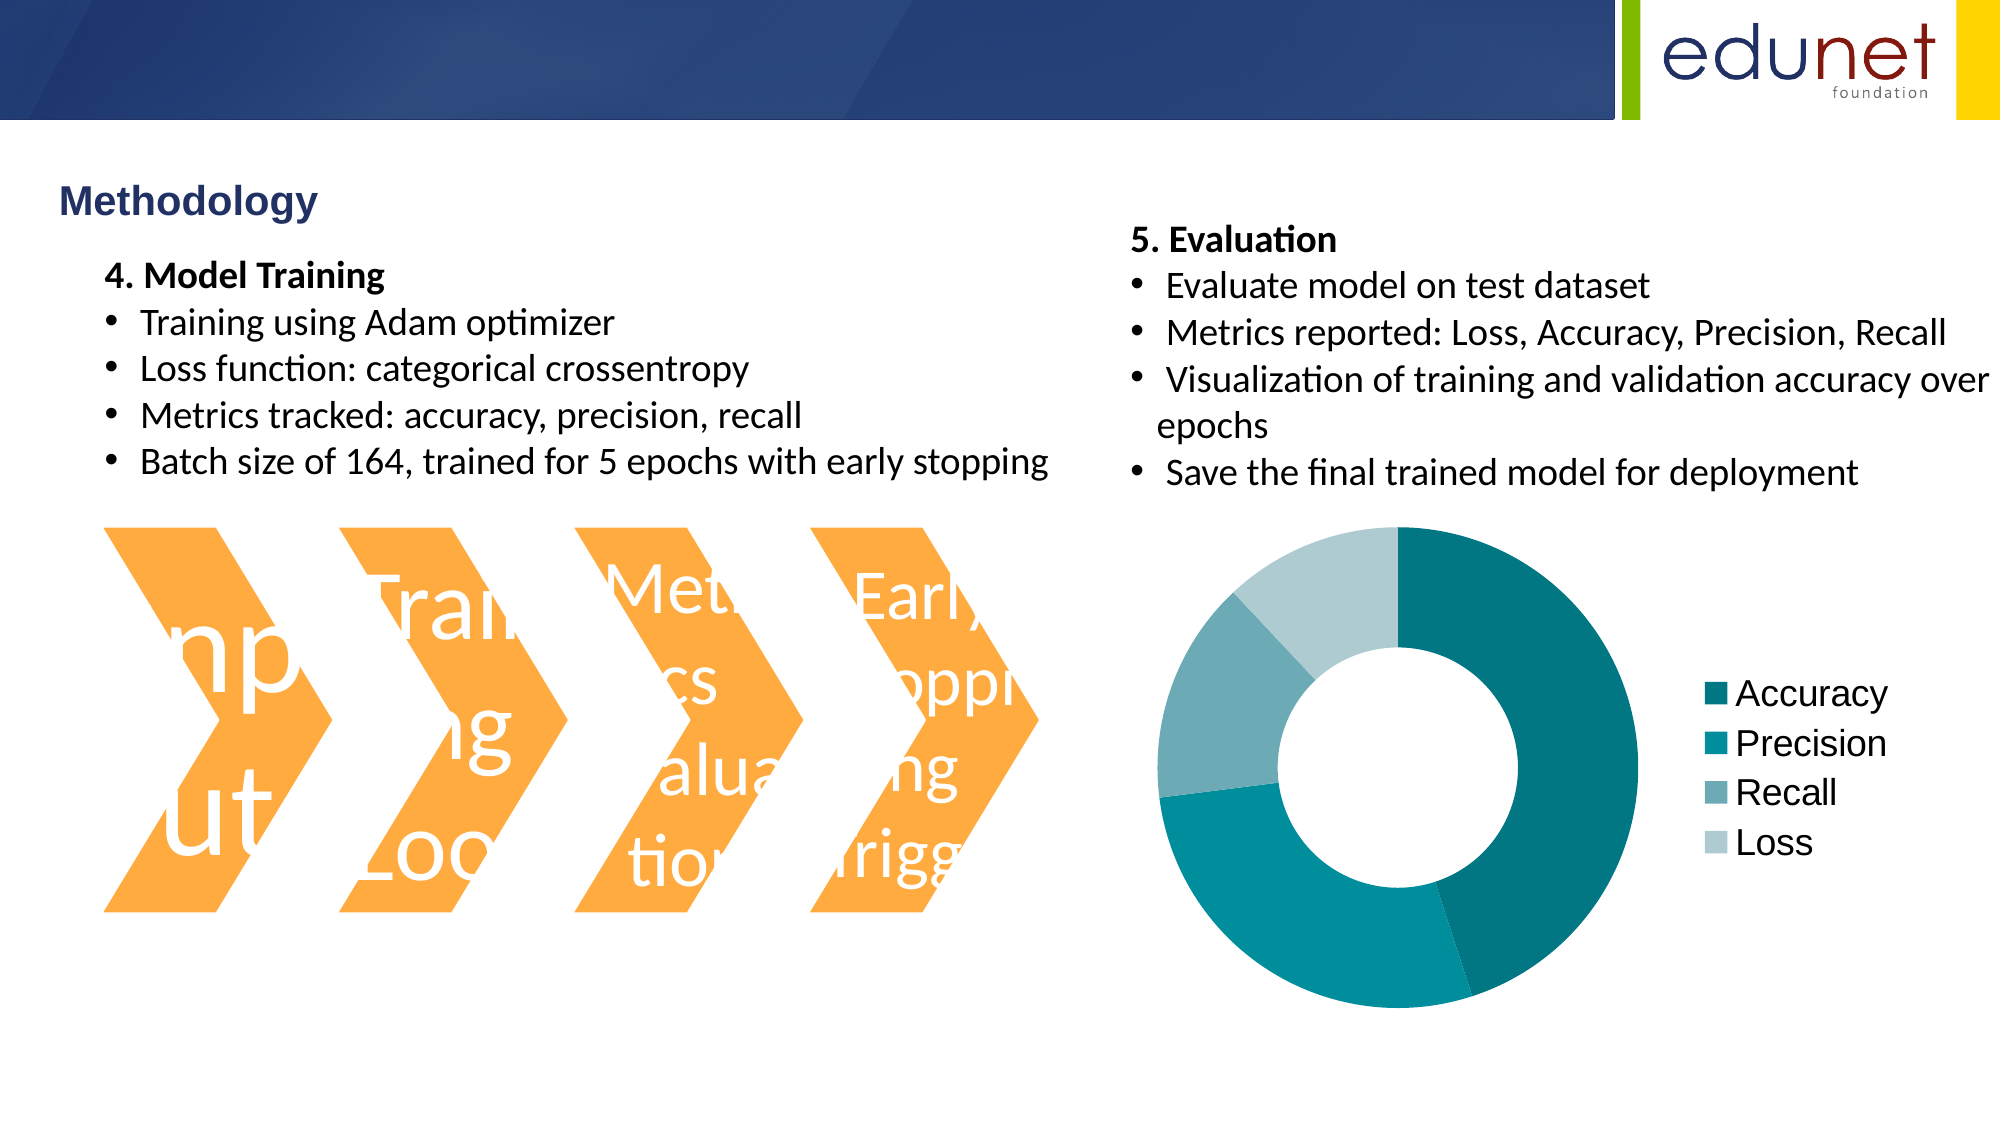

Methodology
5. Evaluation
Evaluate model on test dataset
Metrics reported: Loss, Accuracy, Precision, Recall
Visualization of training and validation accuracy over
   epochs
Save the final trained model for deployment

4. Model Training
Training using Adam optimizer
Loss function: categorical crossentropy
Metrics tracked: accuracy, precision, recall
Batch size of 164, trained for 5 epochs with early stopping

### Chart

| Category | Sales |
|---|---|
| Accuracy | 4.5 |
| Precision | 2.8 |
| Recall | 1.5 |
| Loss | 1.2 |